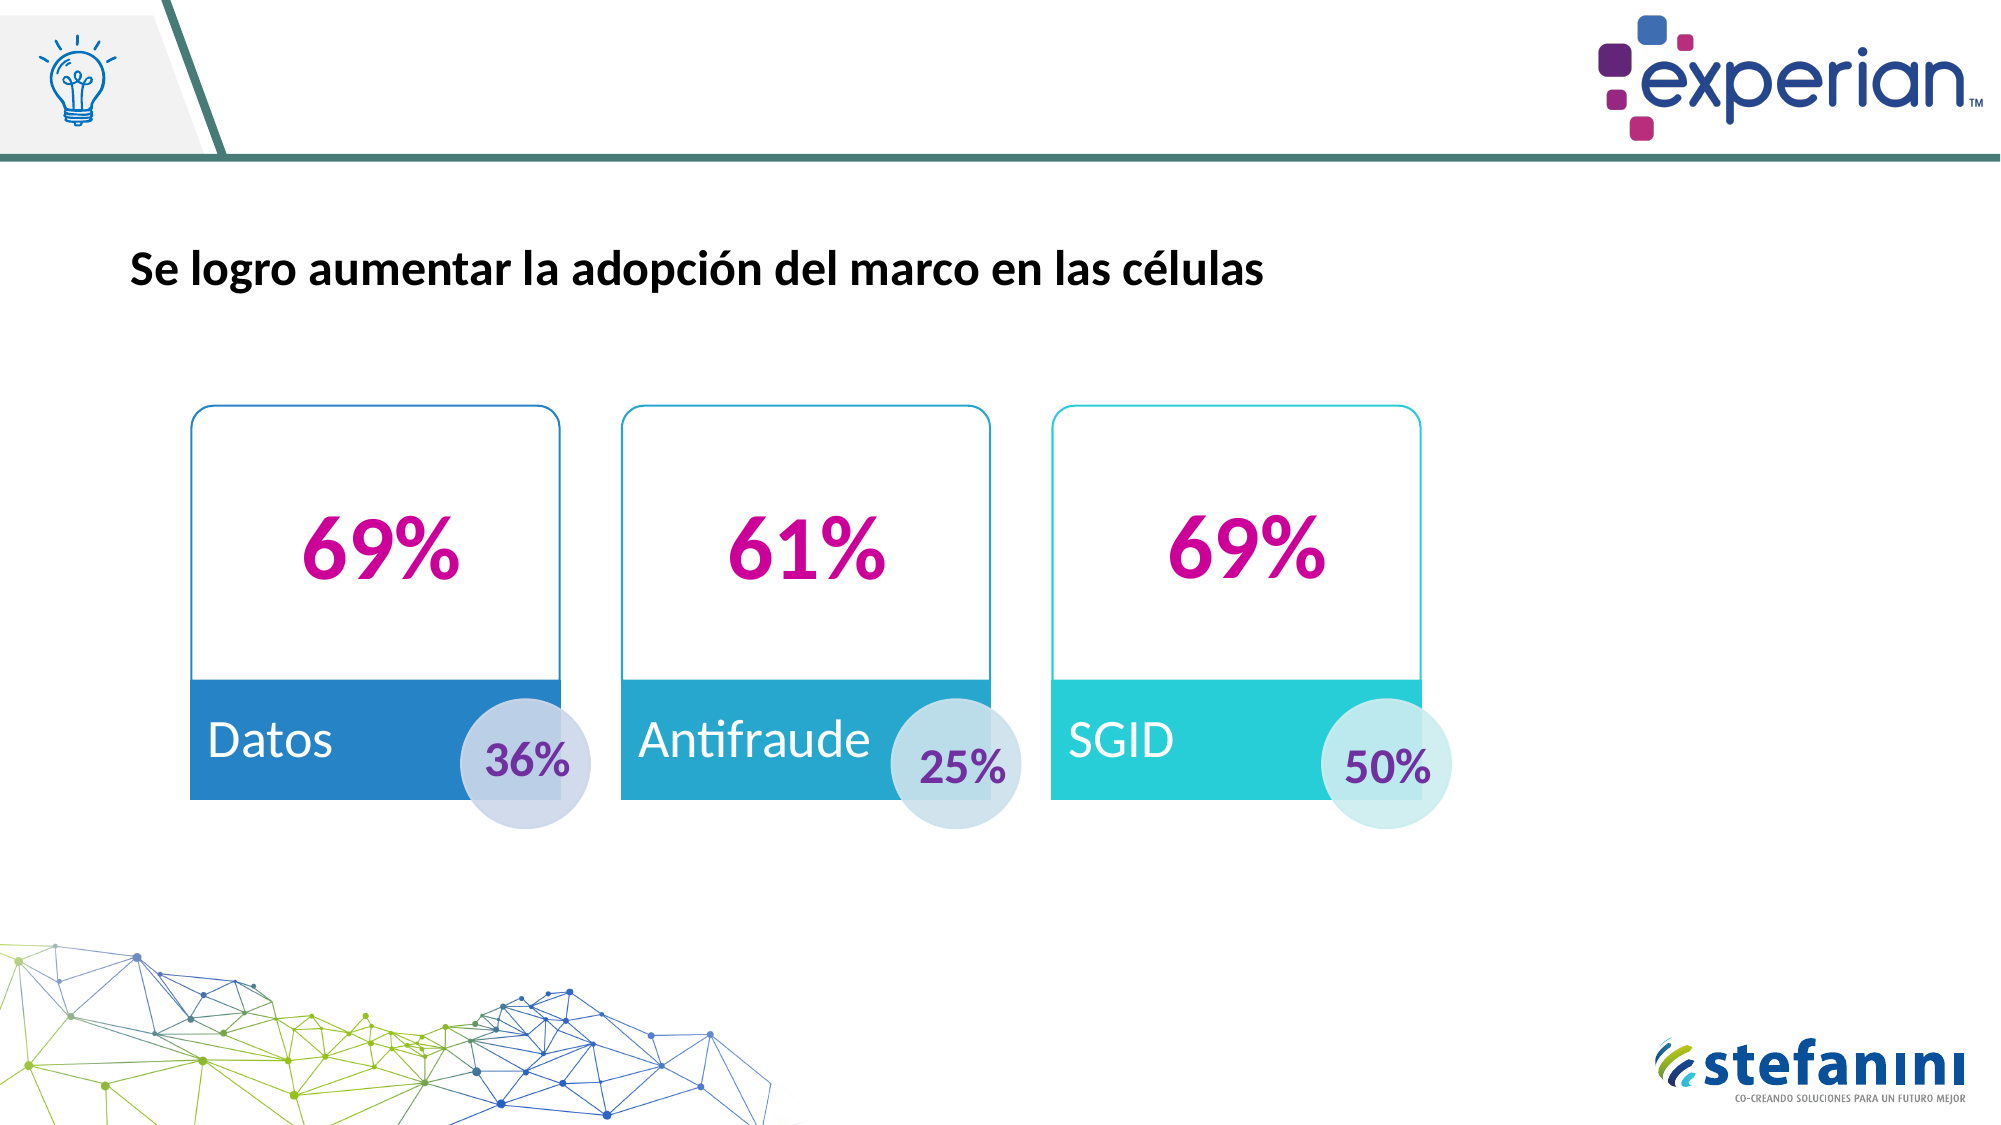

#
Se logro aumentar la adopción del marco en las células

Datos
Antifraude
SGID
69%
61%
69%
36%
25%
50%